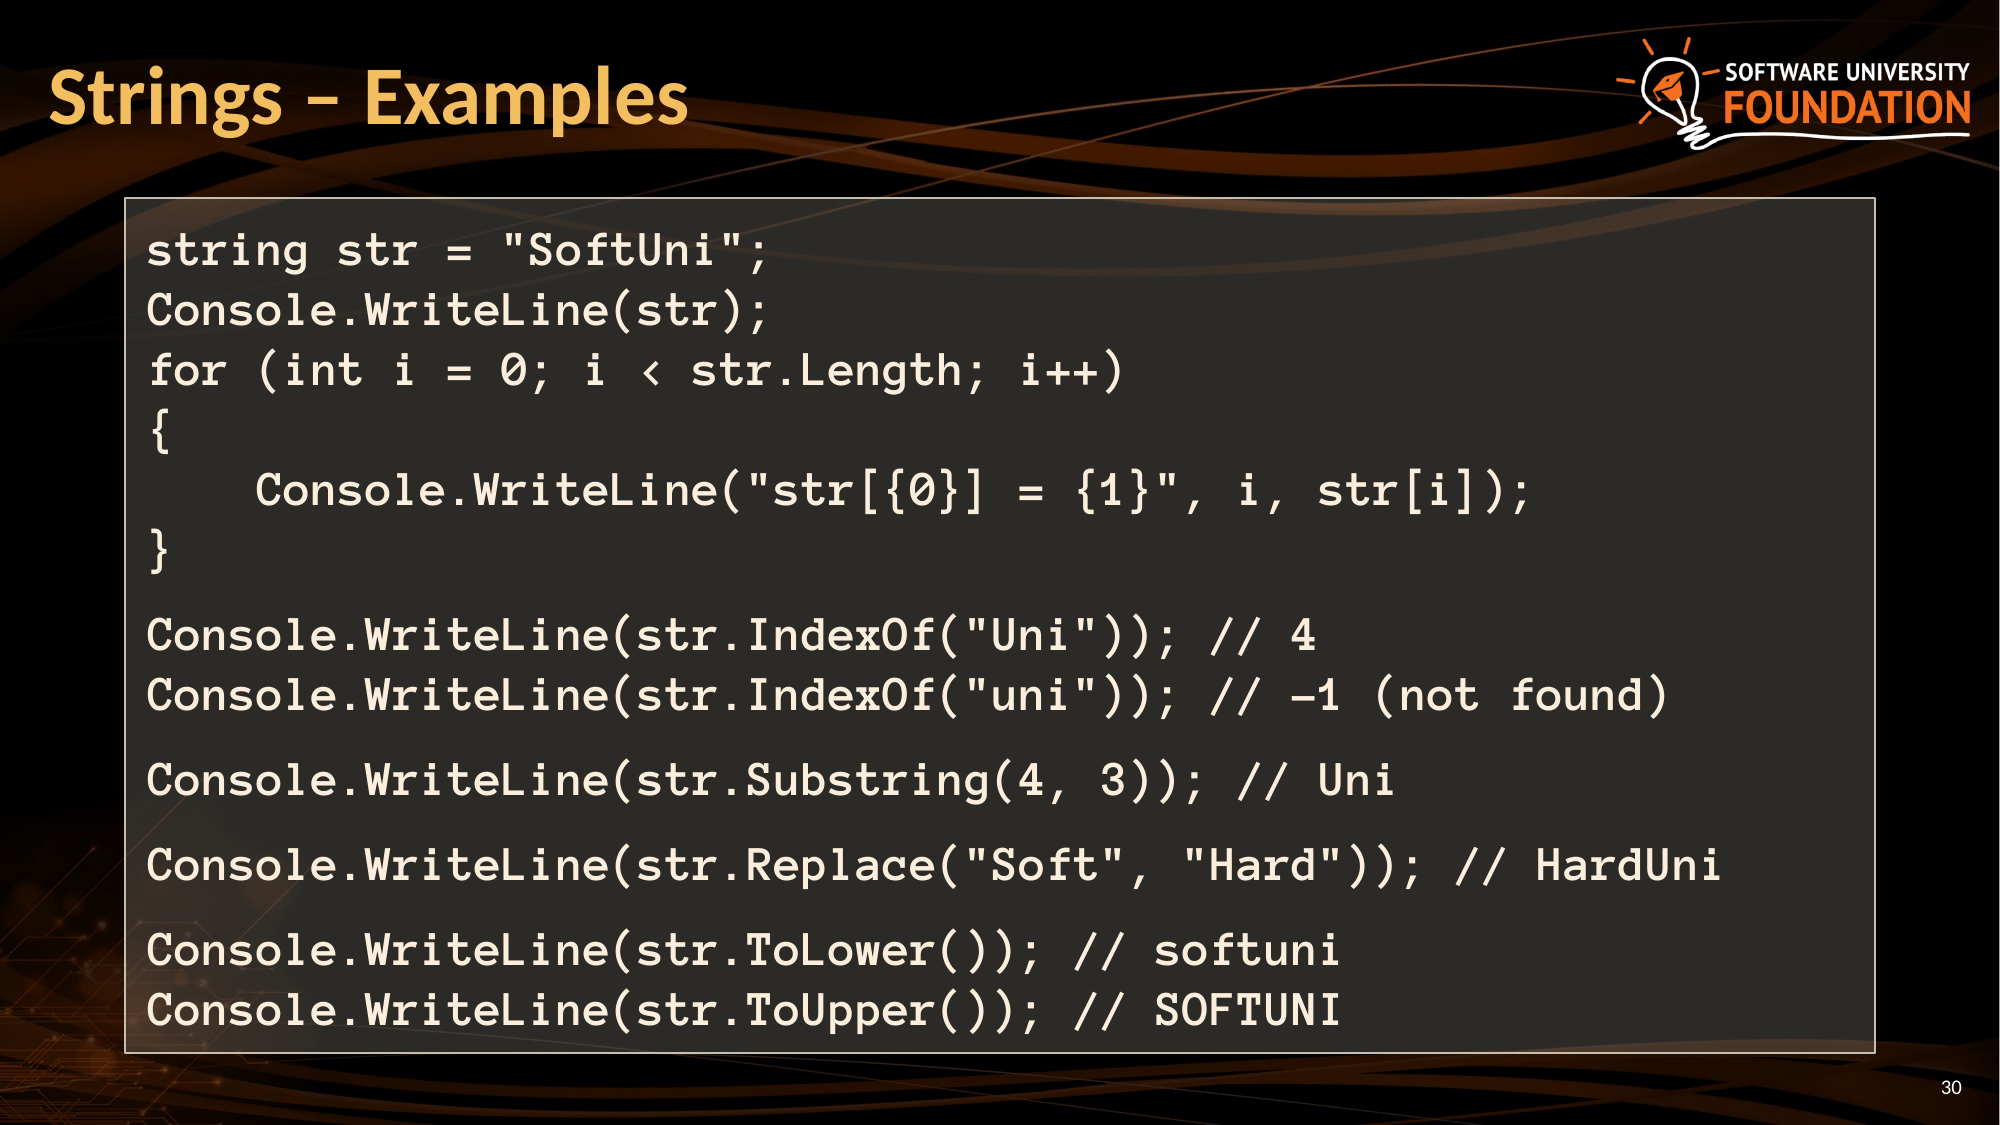

# Strings – Examples
string str = "SoftUni";
Console.WriteLine(str);
for (int i = 0; i < str.Length; i++)
{
    Console.WriteLine("str[{0}] = {1}", i, str[i]);
}
Console.WriteLine(str.IndexOf("Uni")); // 4
Console.WriteLine(str.IndexOf("uni")); // -1 (not found)
Console.WriteLine(str.Substring(4, 3)); // Uni
Console.WriteLine(str.Replace("Soft", "Hard")); // HardUni
Console.WriteLine(str.ToLower()); // softuni
Console.WriteLine(str.ToUpper()); // SOFTUNI
30